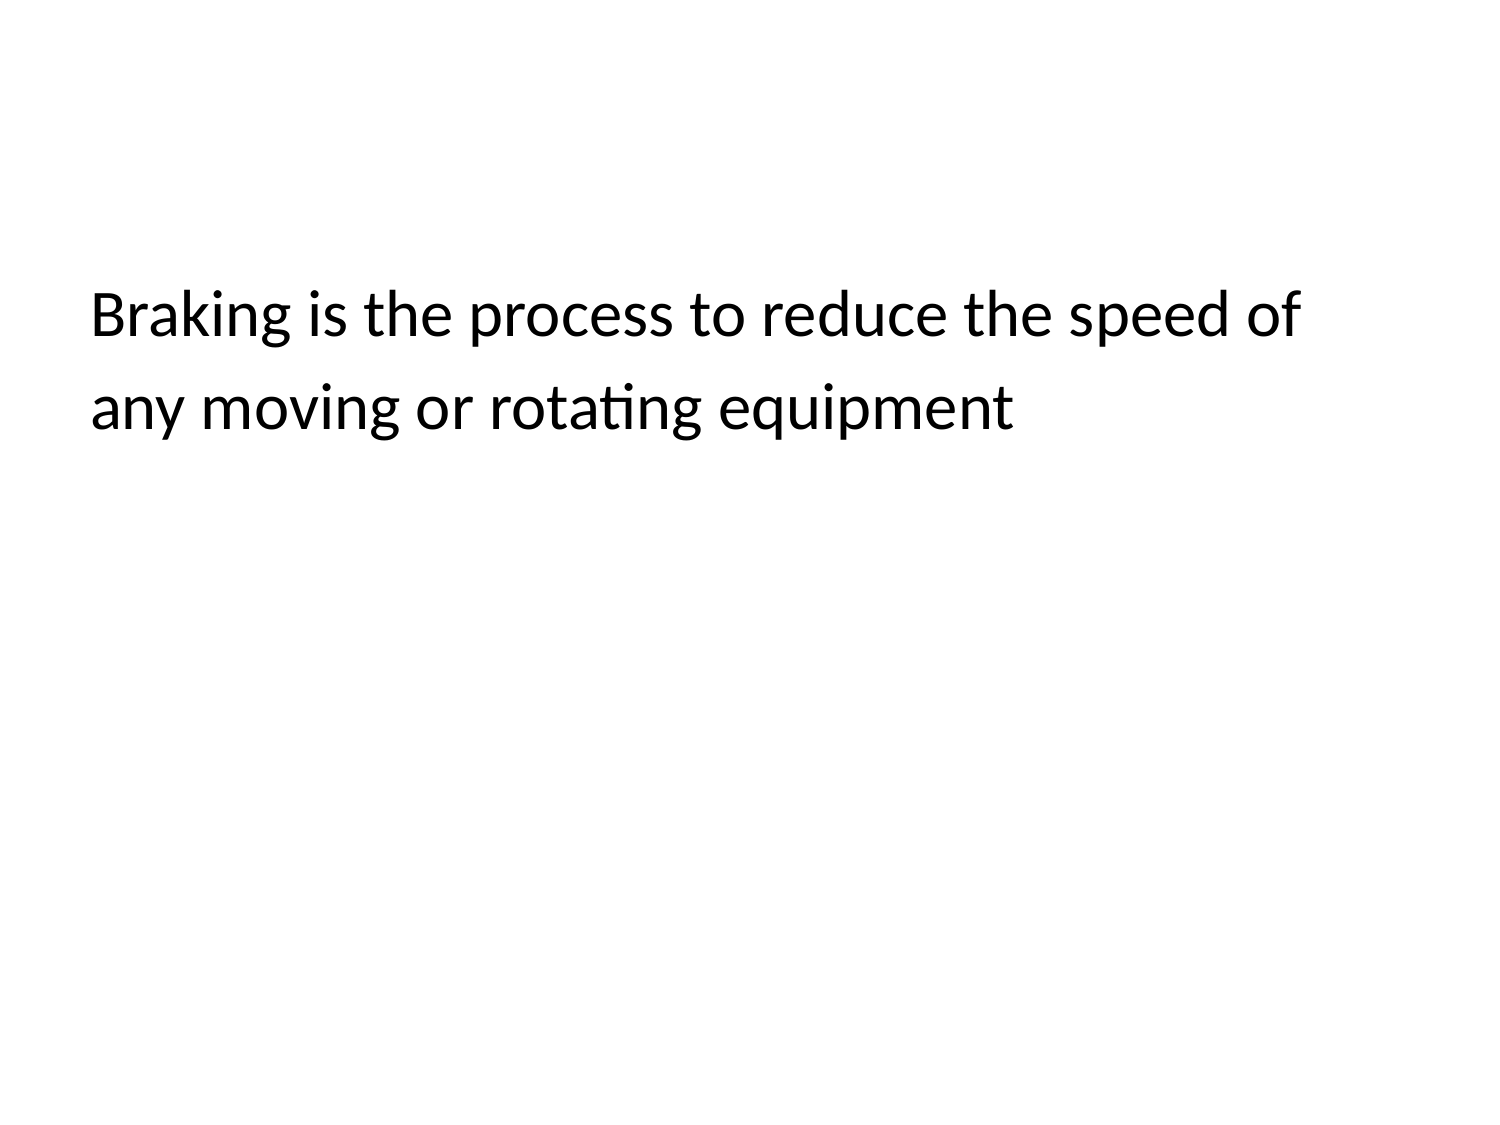

#
Braking is the process to reduce the speed of
any moving or rotating equipment